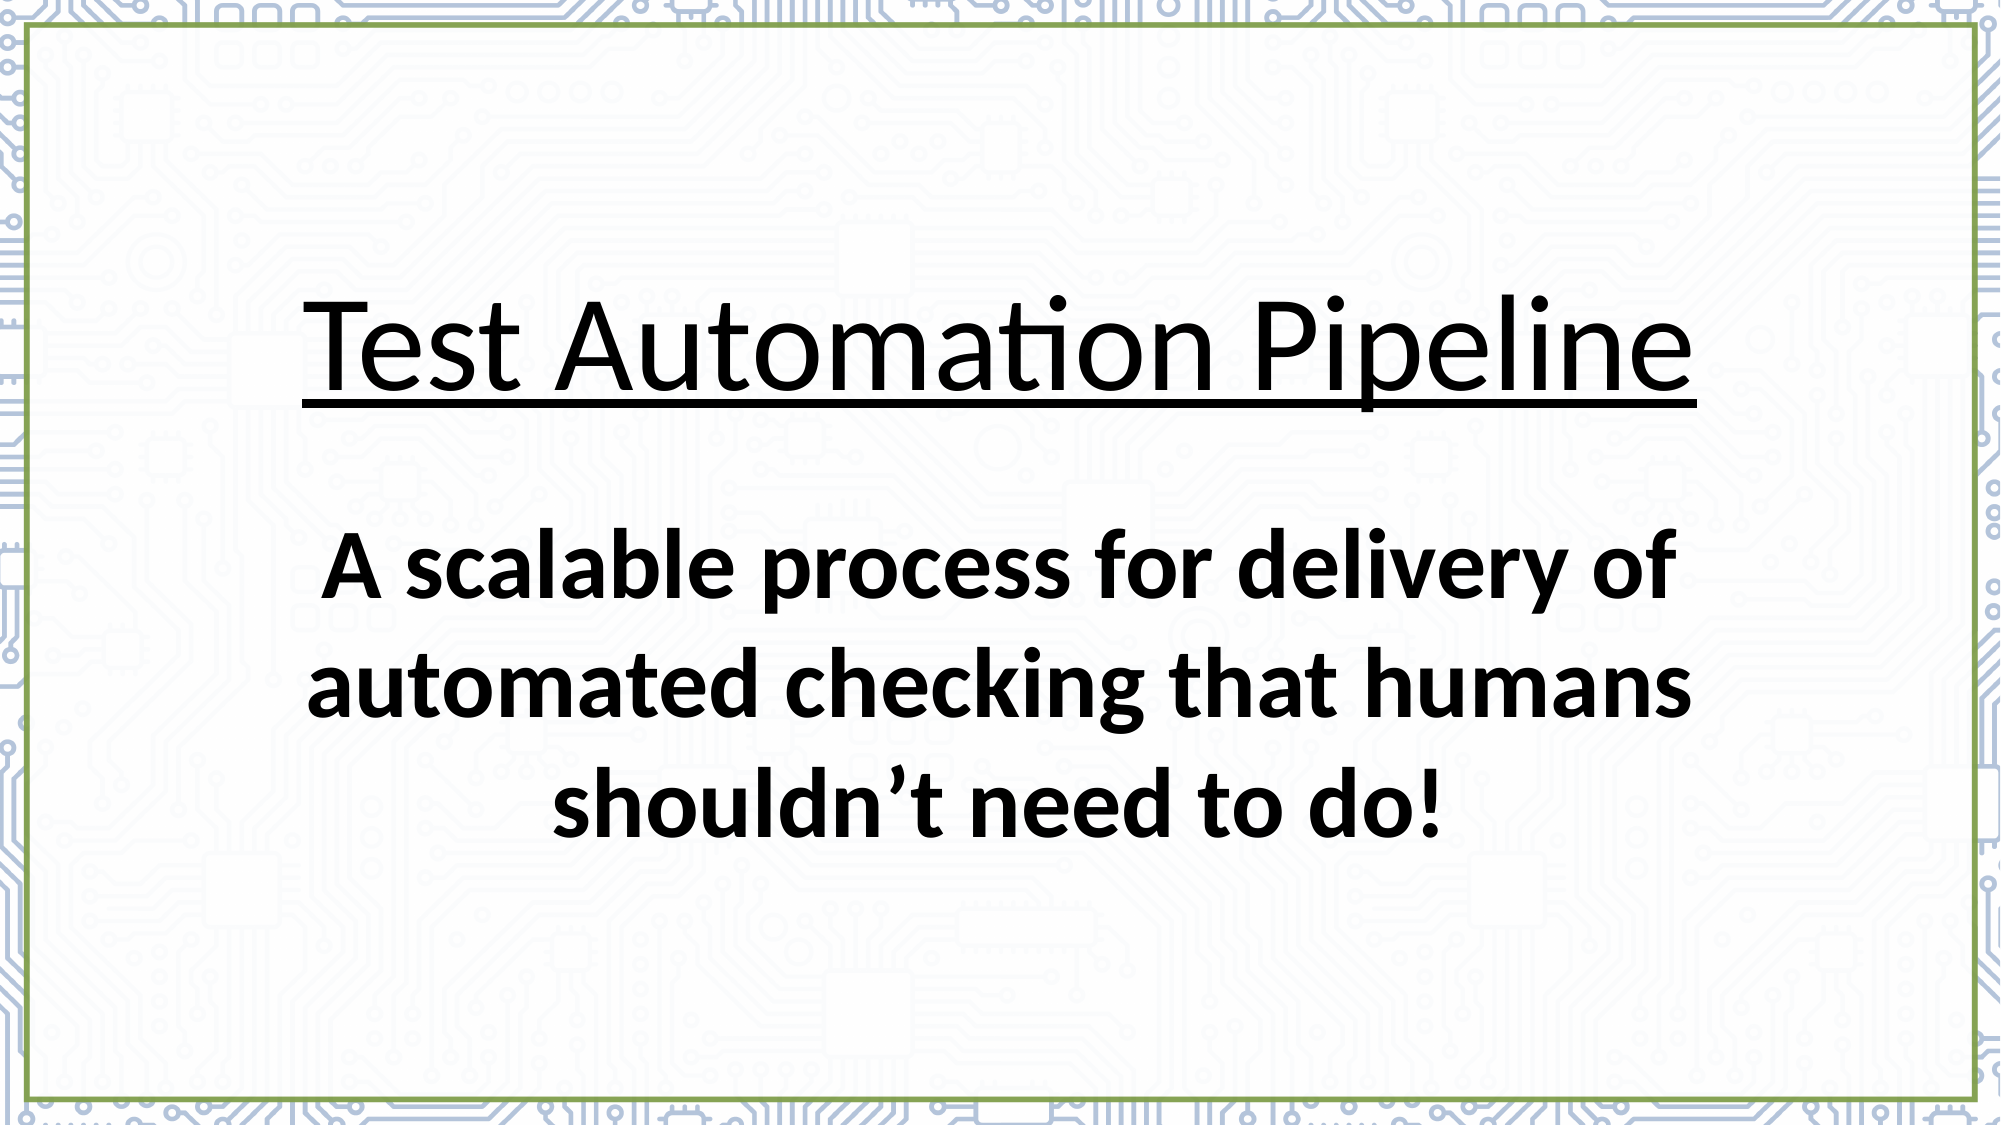

Test Automation Pipeline
A scalable process for delivery of automated checking that humans shouldn’t need to do!